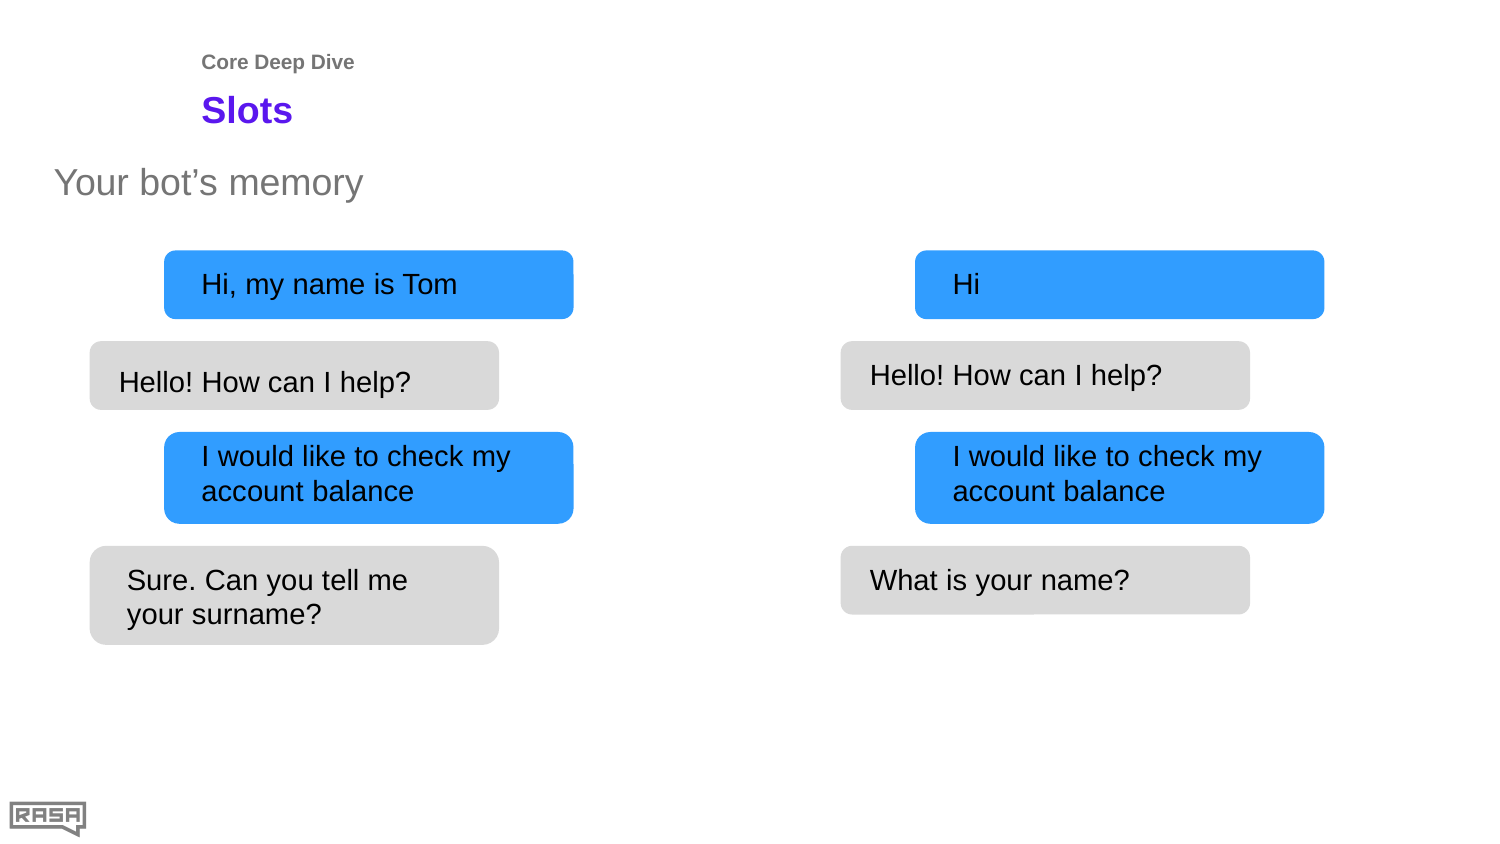

Core Deep Dive
# Slots

Your bot’s memory

Hi, my name is Tom

Hi

Hello! How can I help?
Hello! How can I help?
I would like to check my
account balance
I would like to check my
account balance

Sure. Can you tell me your surname?

What is your name?